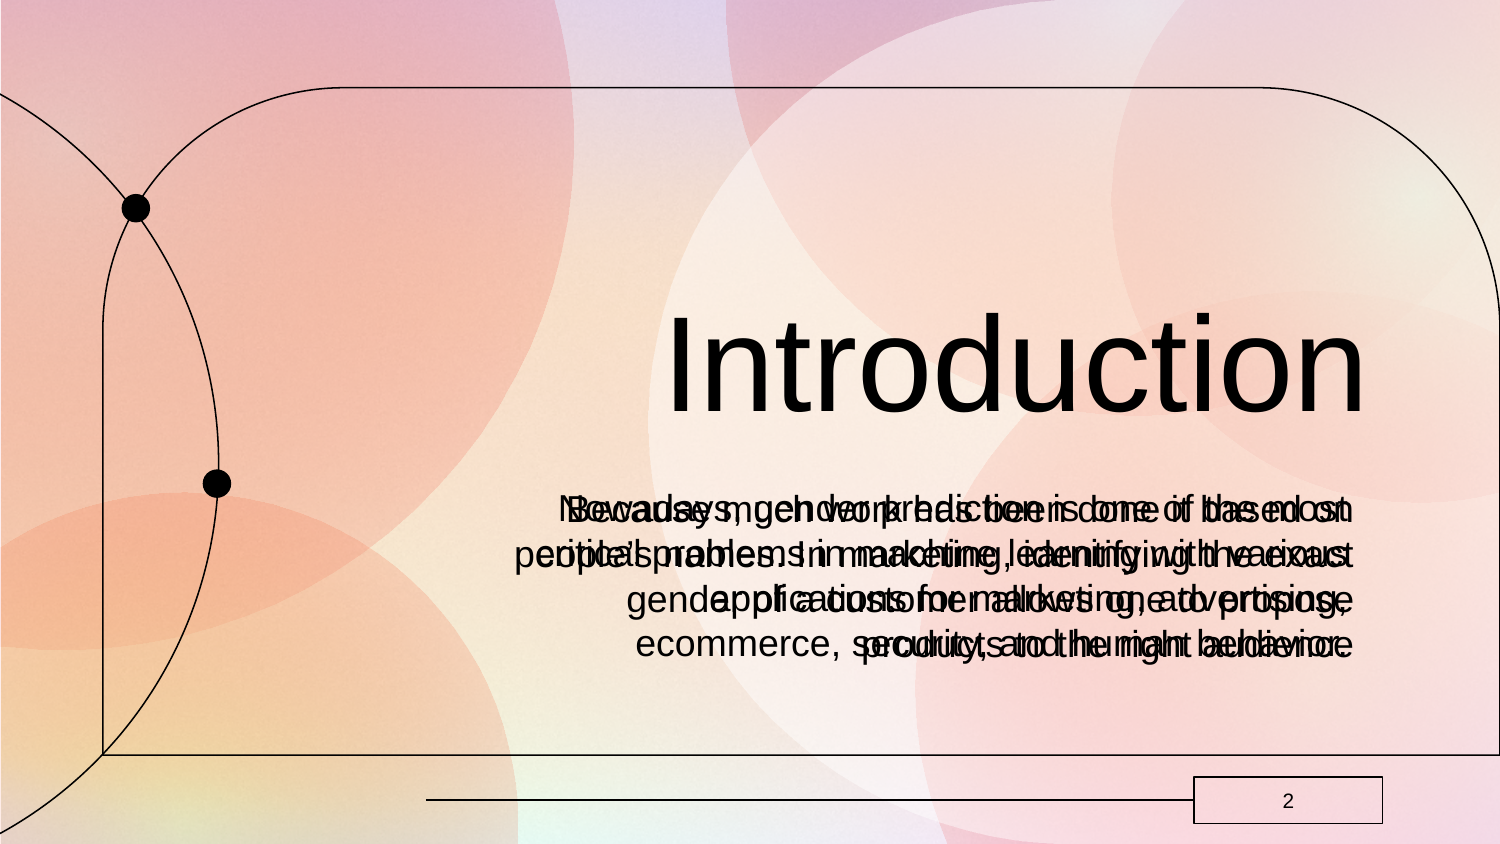

# Introduction

Nowadays, gender prediction is one of the most critical problems in machine learning with various applications for marketing, advertising, ecommerce, security, and human behavior.
Because much work has been done it based on people’s names. In marketing, identifying the exact gender of a customer allows one to propose products to the right audience
2